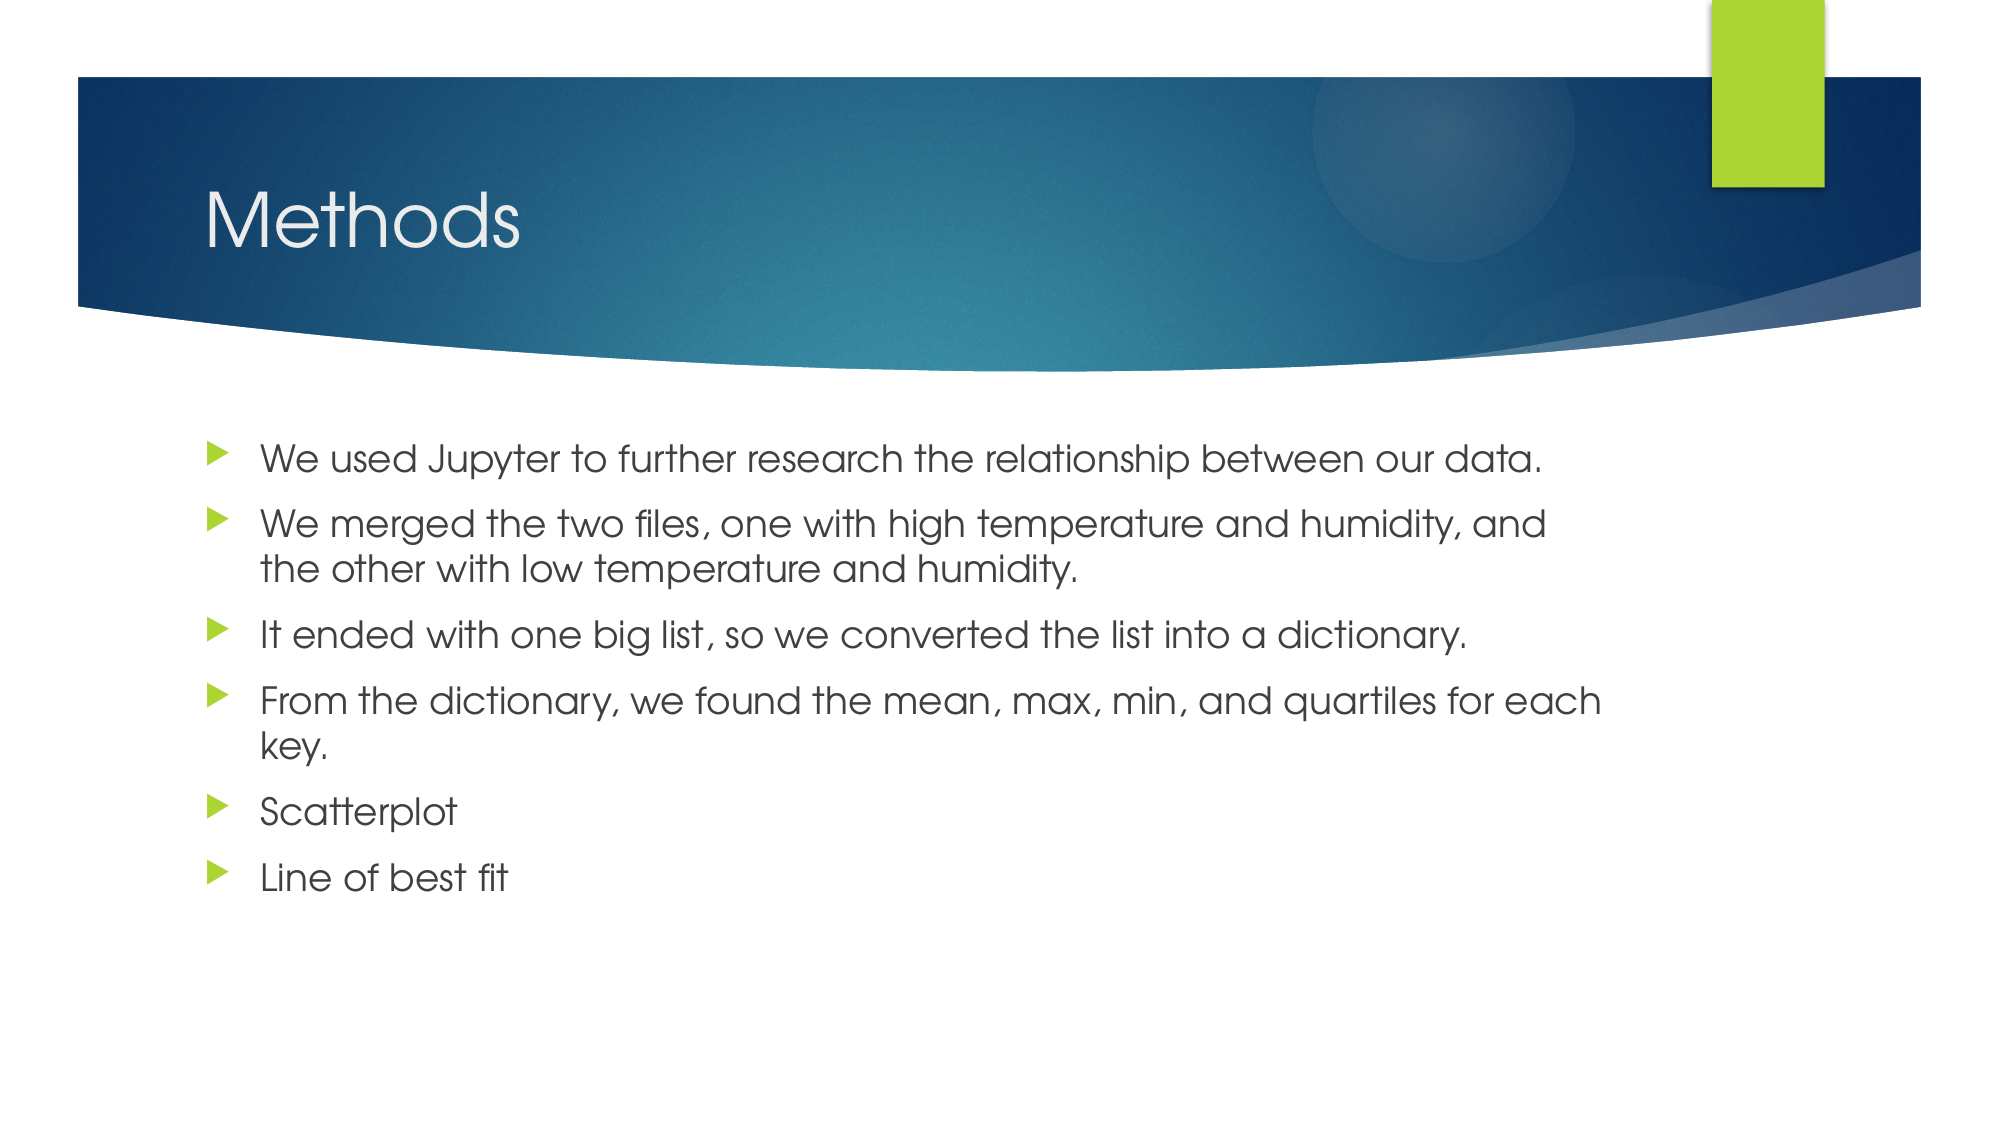

# Methods
We used Jupyter to further research the relationship between our data.
We merged the two files, one with high temperature and humidity, and the other with low temperature and humidity.
It ended with one big list, so we converted the list into a dictionary.
From the dictionary, we found the mean, max, min, and quartiles for each key.
Scatterplot
Line of best fit